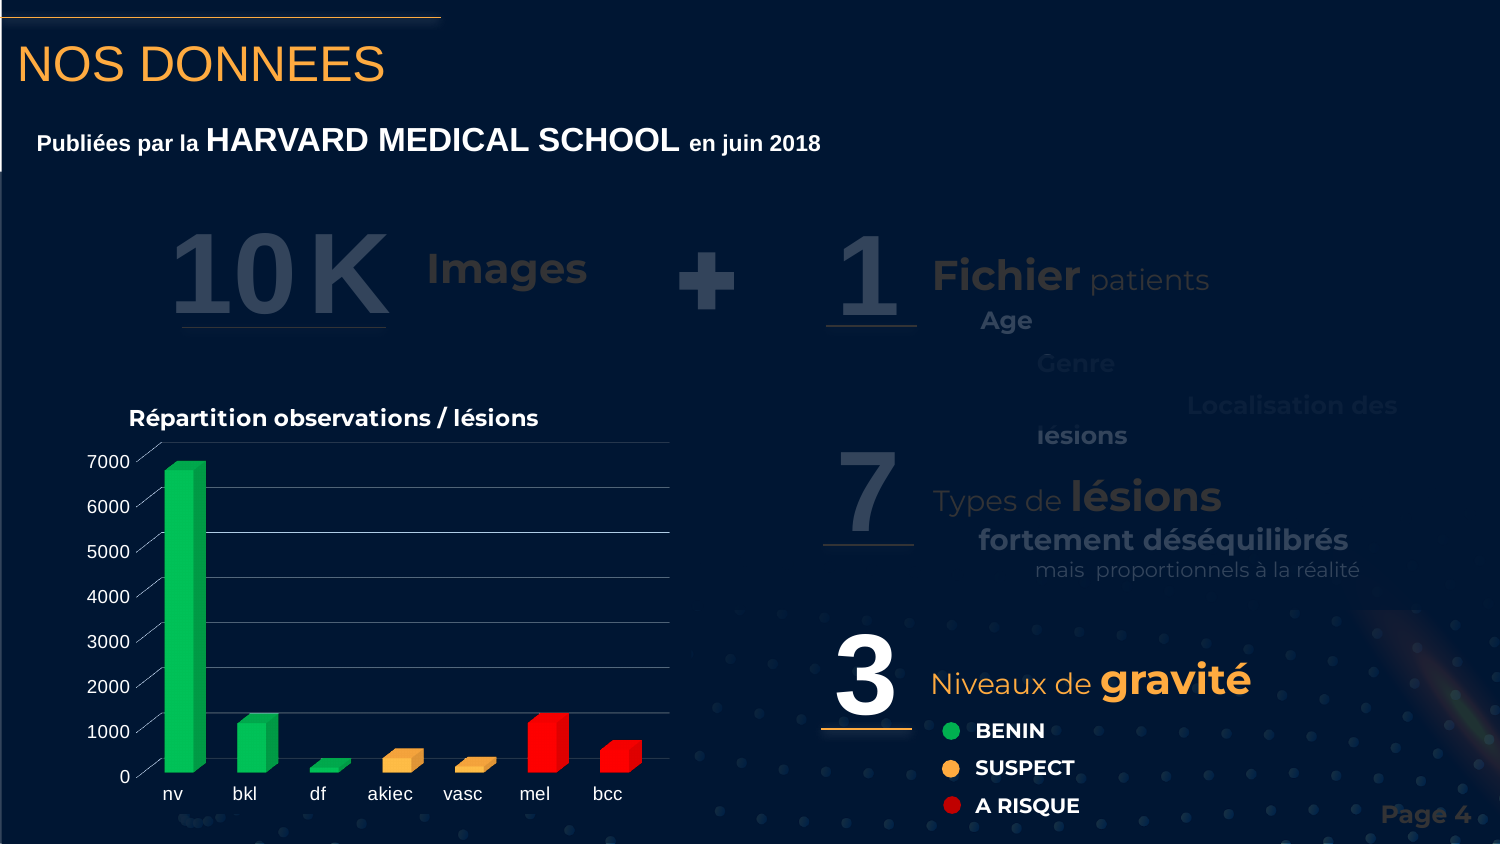

NOS DONNEES
# Publiées par la HARVARD MEDICAL SCHOOL en juin 2018

1
Fichier patients

Age
	Genre
		Localisation des lésions
10 K
Images

[unsupported chart]

7
Types de lésions
fortement déséquilibrés
	mais  proportionnels à la réalité
3
Niveaux de gravité
BENIN
SUSPECT
A RISQUE

Page 4